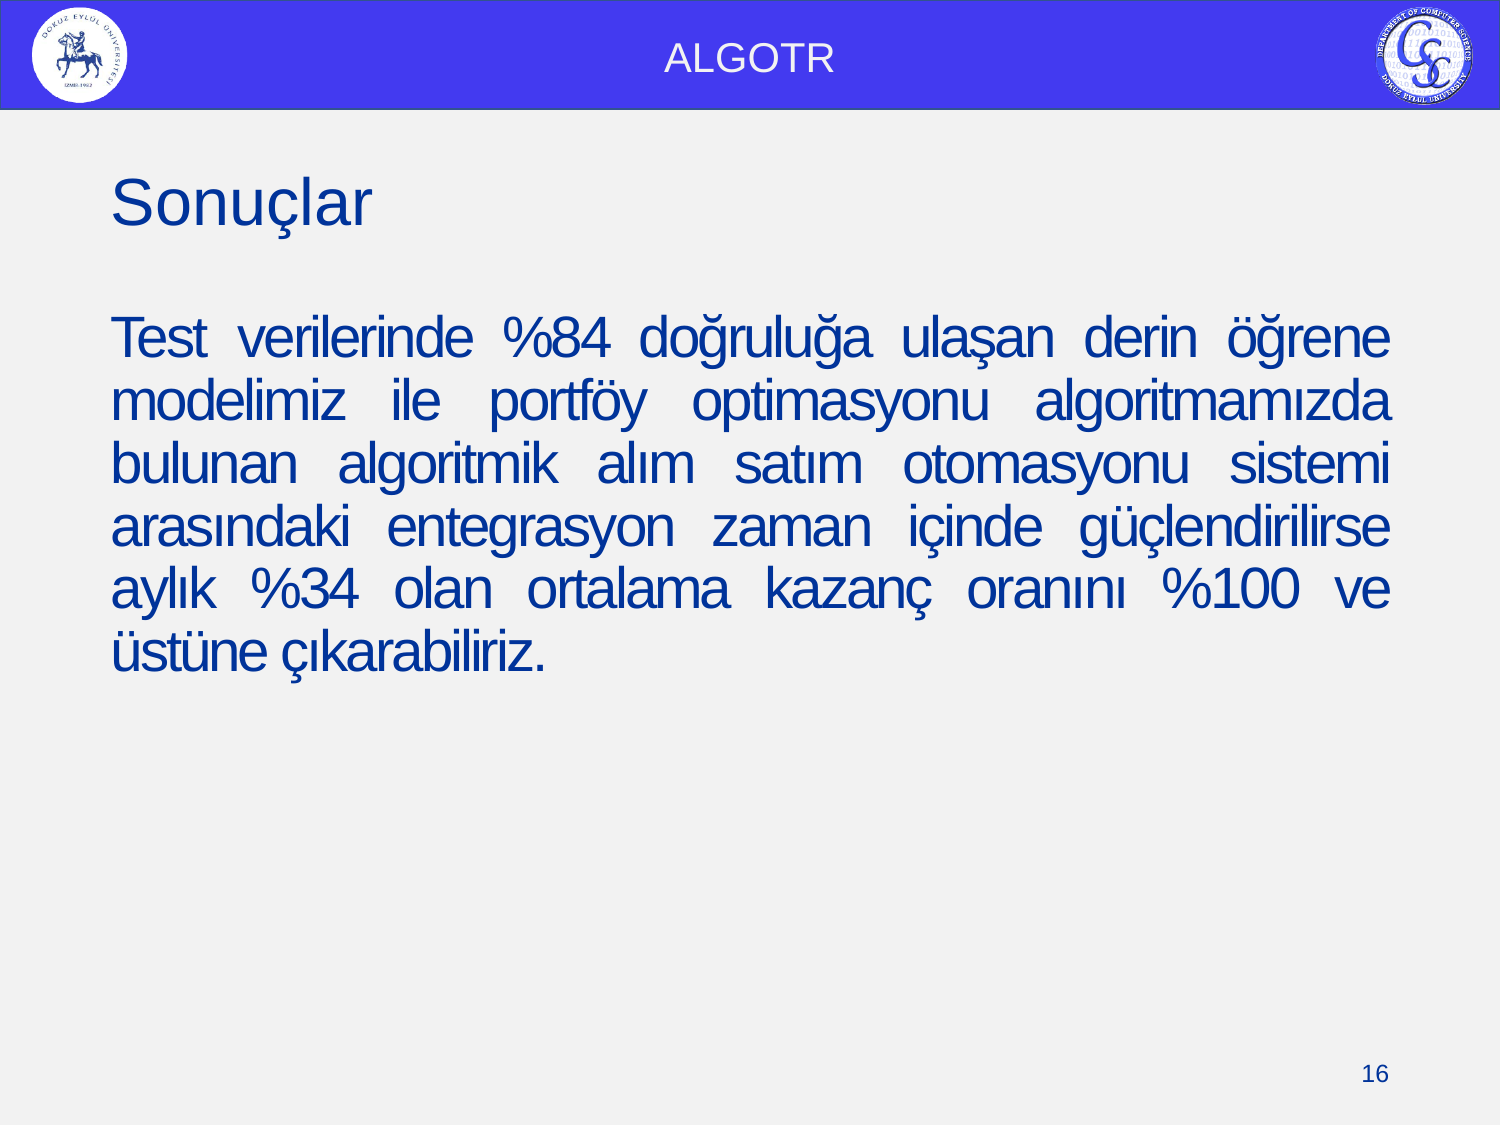

ALGOTR
# Sonuçlar
Test verilerinde %84 doğruluğa ulaşan derin öğrene modelimiz ile portföy optimasyonu algoritmamızda bulunan algoritmik alım satım otomasyonu sistemi arasındaki entegrasyon zaman içinde güçlendirilirse aylık %34 olan ortalama kazanç oranını %100 ve üstüne çıkarabiliriz.
16